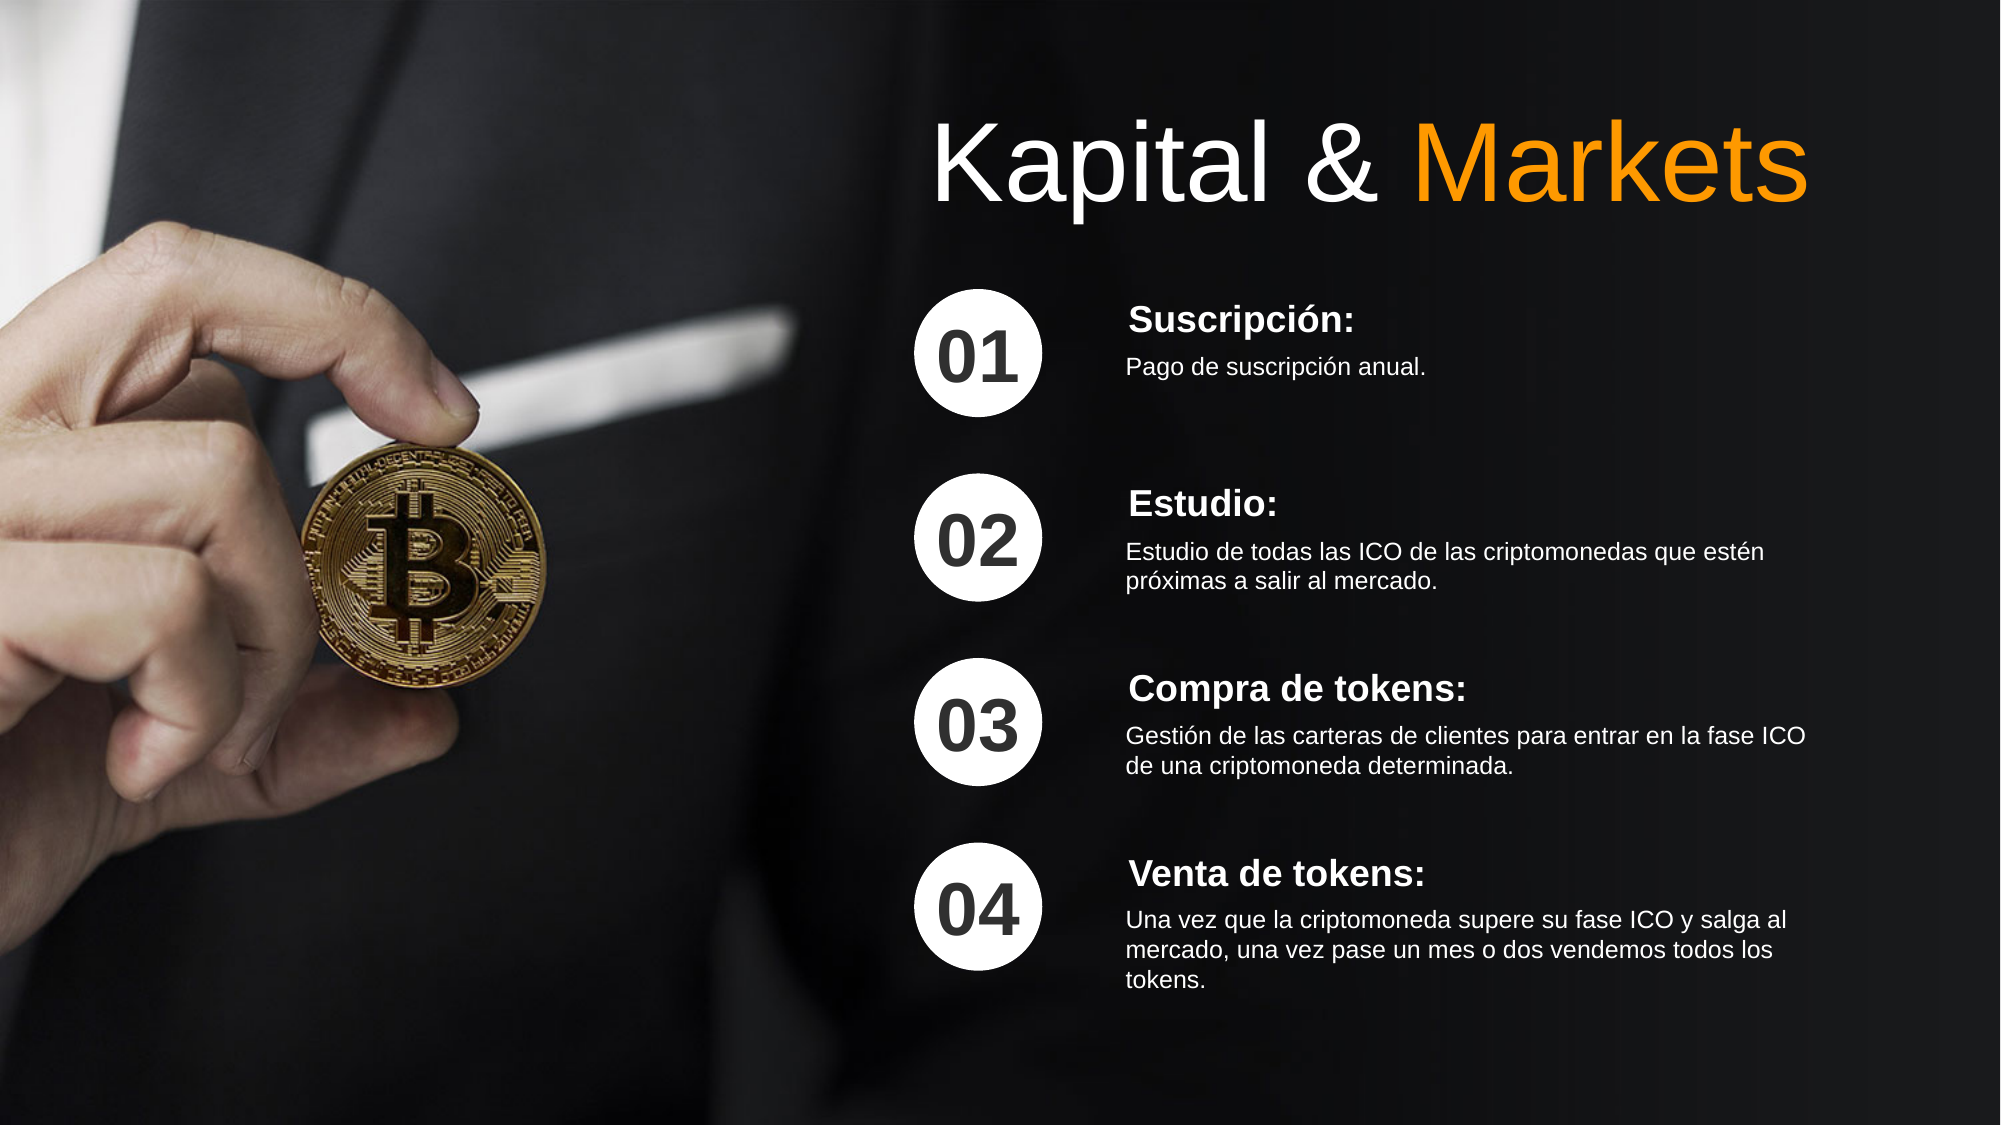

Kapital & Markets
Suscripción:
Pago de suscripción anual.

01
Estudio:
Estudio de todas las ICO de las criptomonedas que estén próximas a salir al mercado.

02
Compra de tokens:
Gestión de las carteras de clientes para entrar en la fase ICO de una criptomoneda determinada.

03
Venta de tokens:
Una vez que la criptomoneda supere su fase ICO y salga al mercado, una vez pase un mes o dos vendemos todos los tokens.

04